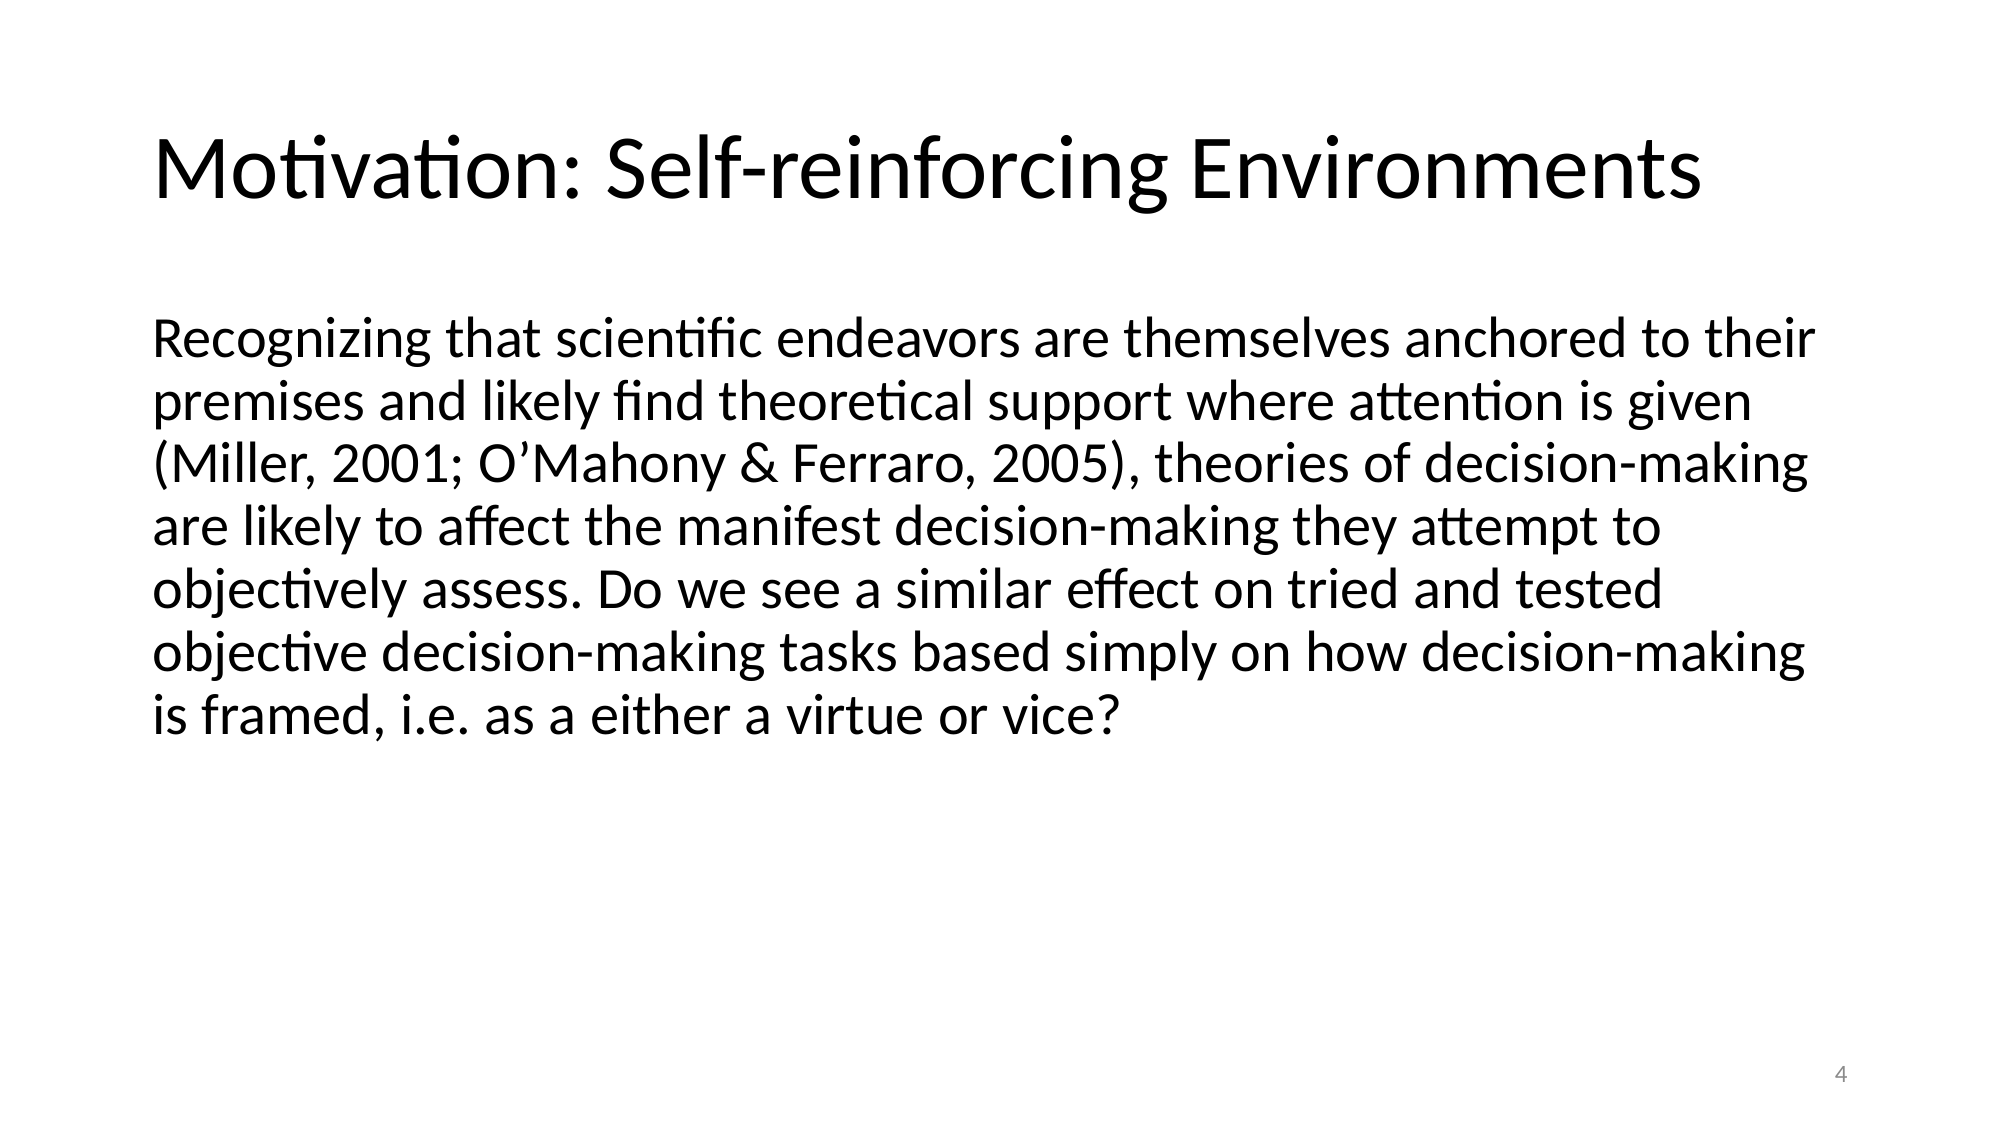

# Motivation: Self-reinforcing Environments
Recognizing that scientific endeavors are themselves anchored to their premises and likely find theoretical support where attention is given (Miller, 2001; O’Mahony & Ferraro, 2005), theories of decision-making are likely to affect the manifest decision-making they attempt to objectively assess. Do we see a similar effect on tried and tested objective decision-making tasks based simply on how decision-making is framed, i.e. as a either a virtue or vice?

4